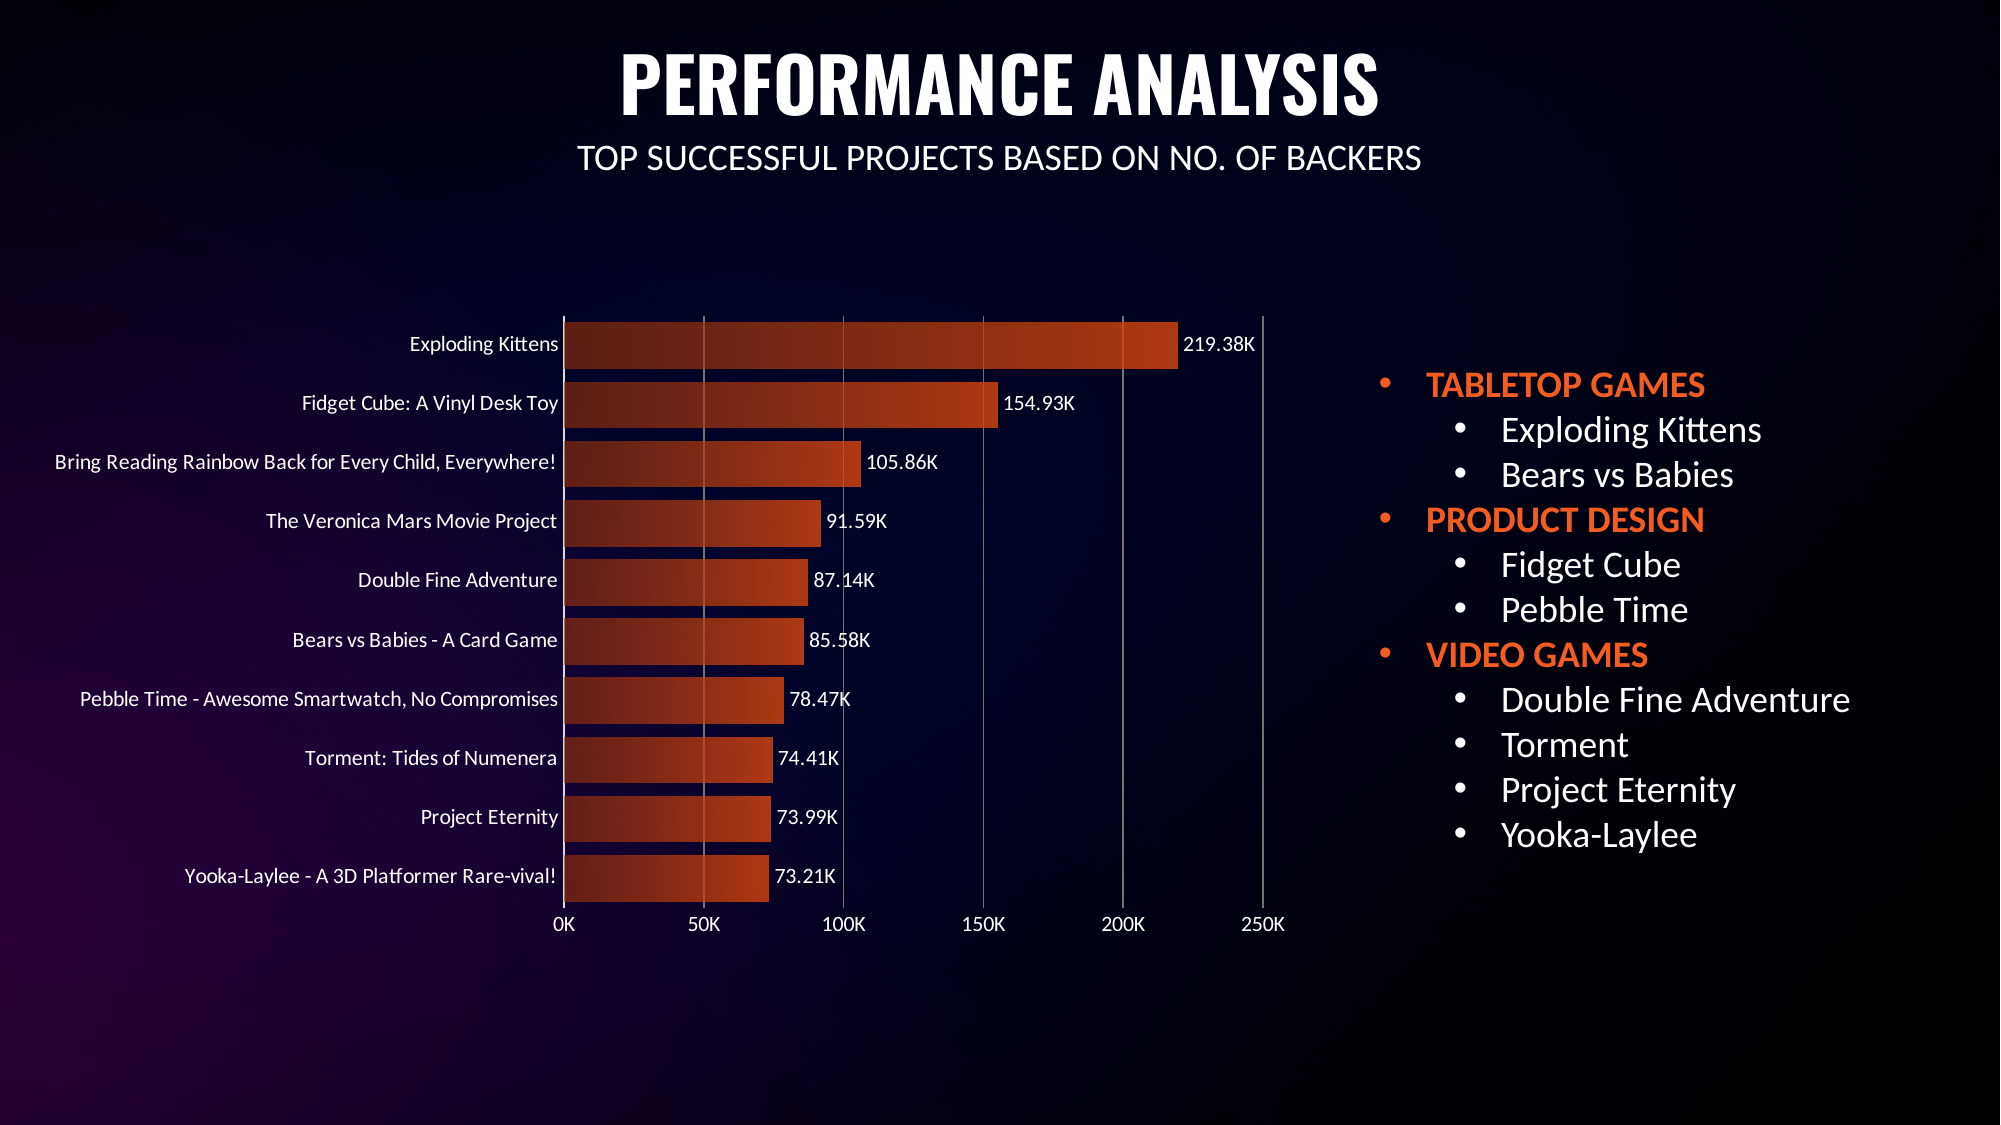

PERFORMANCE ANALYSIS
TOP SUCCESSFUL PROJECTS BASED ON NO. OF BACKERS

### Chart

| Category | Total |
|---|---|
| Yooka-Laylee - A 3D Platformer Rare-vival! | 73206.0 |
| Project Eternity | 73986.0 |
| Torment: Tides of Numenera | 74405.0 |
| Pebble Time - Awesome Smartwatch, No Compromises | 78471.0 |
| Bears vs Babies - A Card Game | 85581.0 |
| Double Fine Adventure | 87142.0 |
| The Veronica Mars Movie Project | 91585.0 |
| Bring Reading Rainbow Back for Every Child, Everywhere! | 105857.0 |
| Fidget Cube: A Vinyl Desk Toy | 154926.0 |
| Exploding Kittens | 219382.0 |
TABLETOP GAMES
Exploding Kittens
Bears vs Babies
PRODUCT DESIGN
Fidget Cube
Pebble Time
VIDEO GAMES
Double Fine Adventure
Torment
Project Eternity
Yooka-Laylee